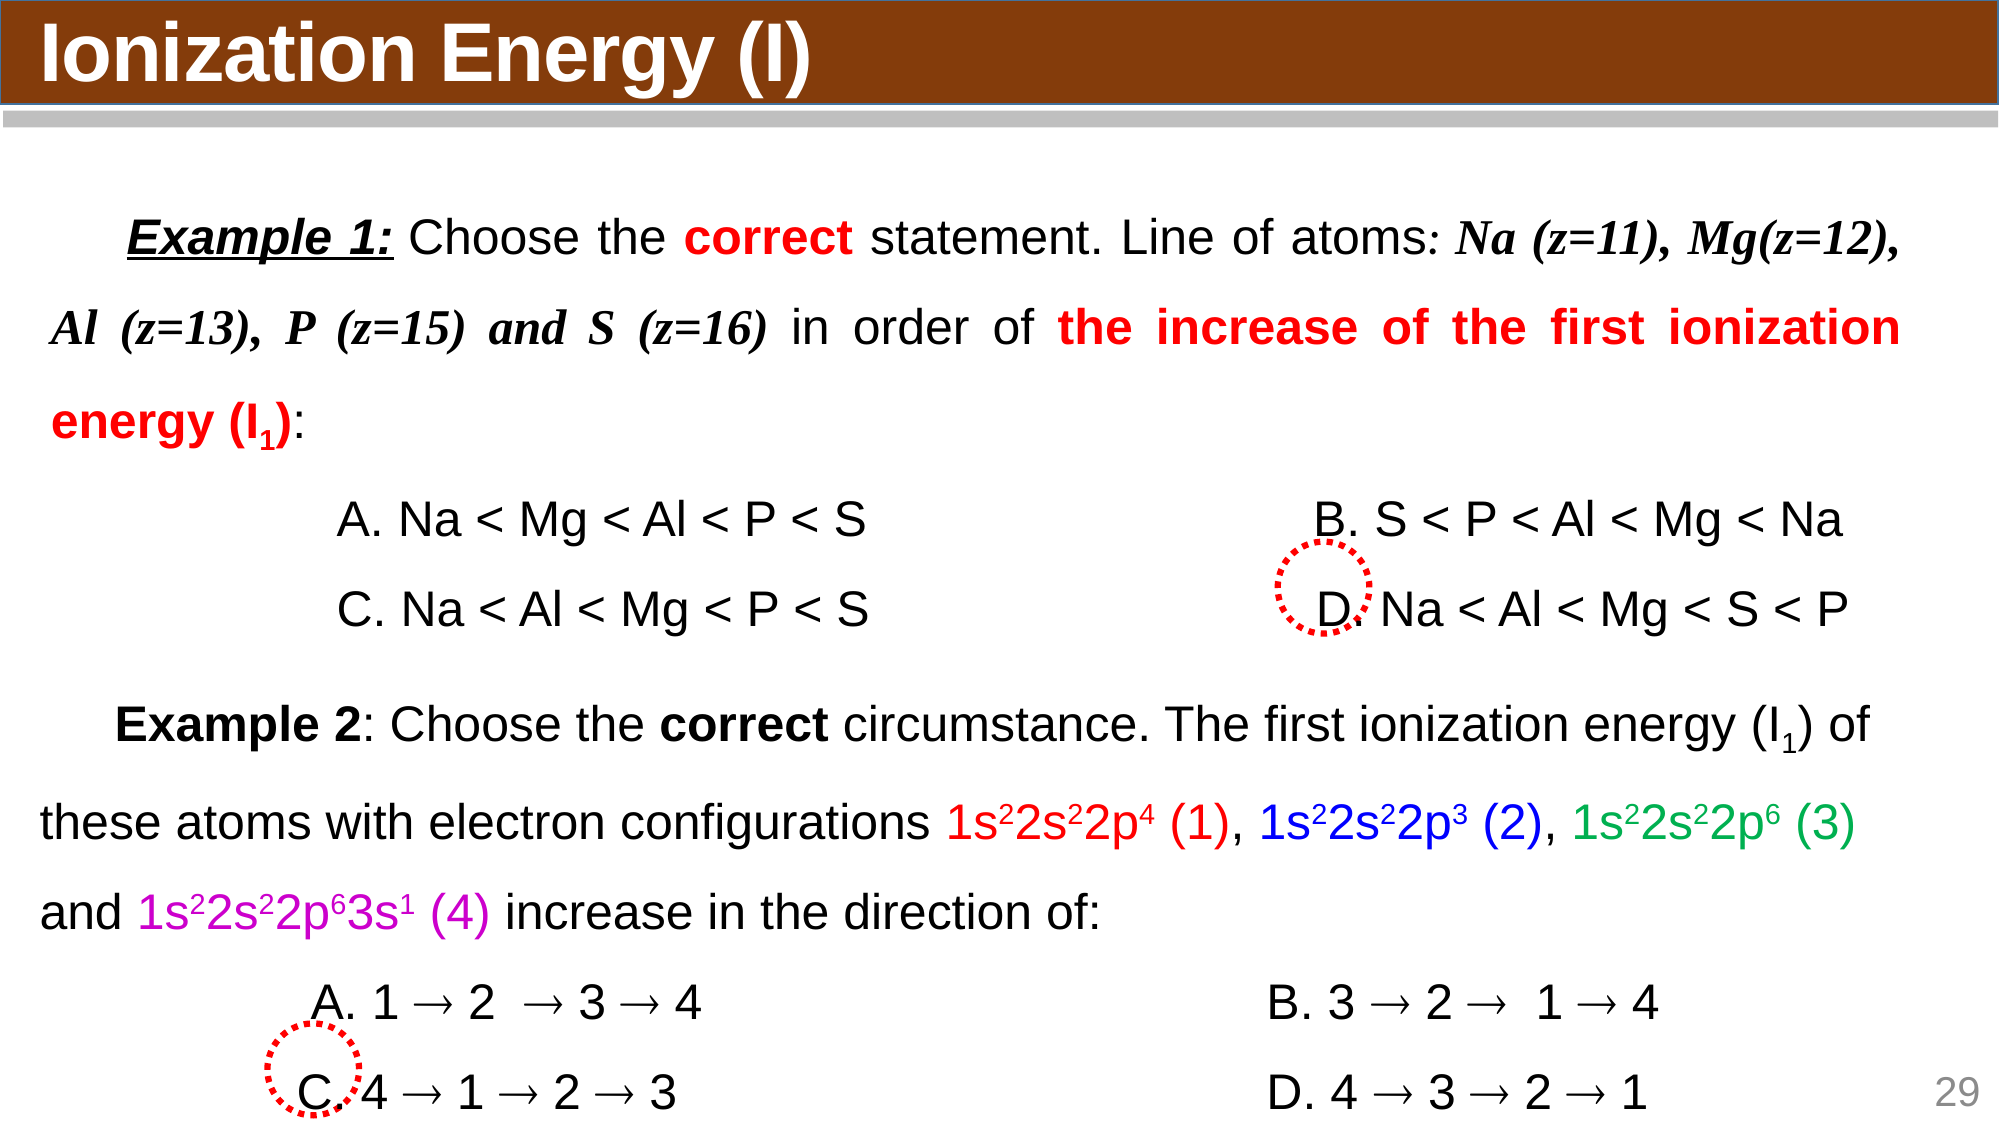

Ionization Energy (I)

Example 1: Choose the correct statement. Line of atoms: Na (z=11), Mg(z=12), Al (z=13), P (z=15) and S (z=16) in order of the increase of the first ionization energy (I1):
               A. Na < Mg < Al < P < S                                B. S < P < Al < Mg < Na
               C. Na < Al < Mg < P < S                                D. Na < Al < Mg < S < P

Example 2: Choose the correct circumstance. The first ionization energy (I1) of these atoms with electron configurations 1s22s22p4 (1), 1s22s22p3 (2), 1s22s22p6 (3) and 1s22s22p63s1 (4) increase in the direction of:
              A. 1 → 2  → 3 → 4		                       B. 3 → 2 →  1 → 4
             C. 4 → 1 → 2 → 3 		                       D. 4 → 3 → 2 → 1

29